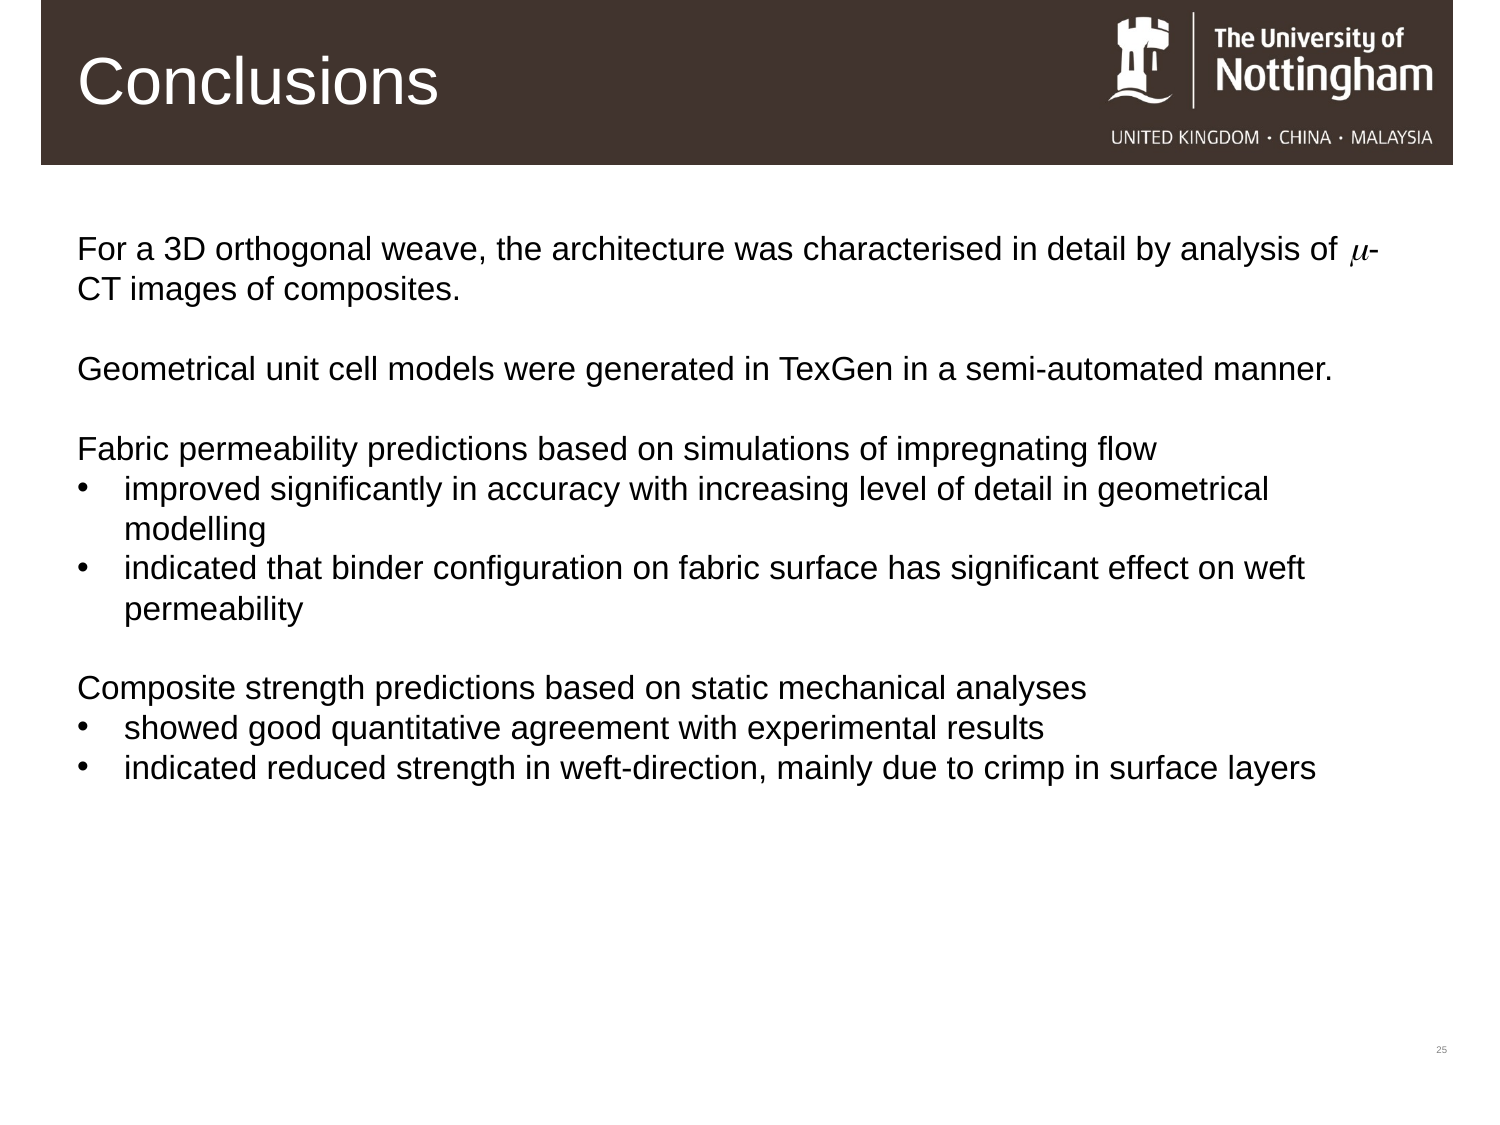

Conclusions
For a 3D orthogonal weave, the architecture was characterised in detail by analysis of μ-CT images of composites.

Geometrical unit cell models were generated in TexGen in a semi-automated manner.

Fabric permeability predictions based on simulations of impregnating flow
improved significantly in accuracy with increasing level of detail in geometrical modelling
indicated that binder configuration on fabric surface has significant effect on weft permeability

Composite strength predictions based on static mechanical analyses
showed good quantitative agreement with experimental results
indicated reduced strength in weft-direction, mainly due to crimp in surface layers
25